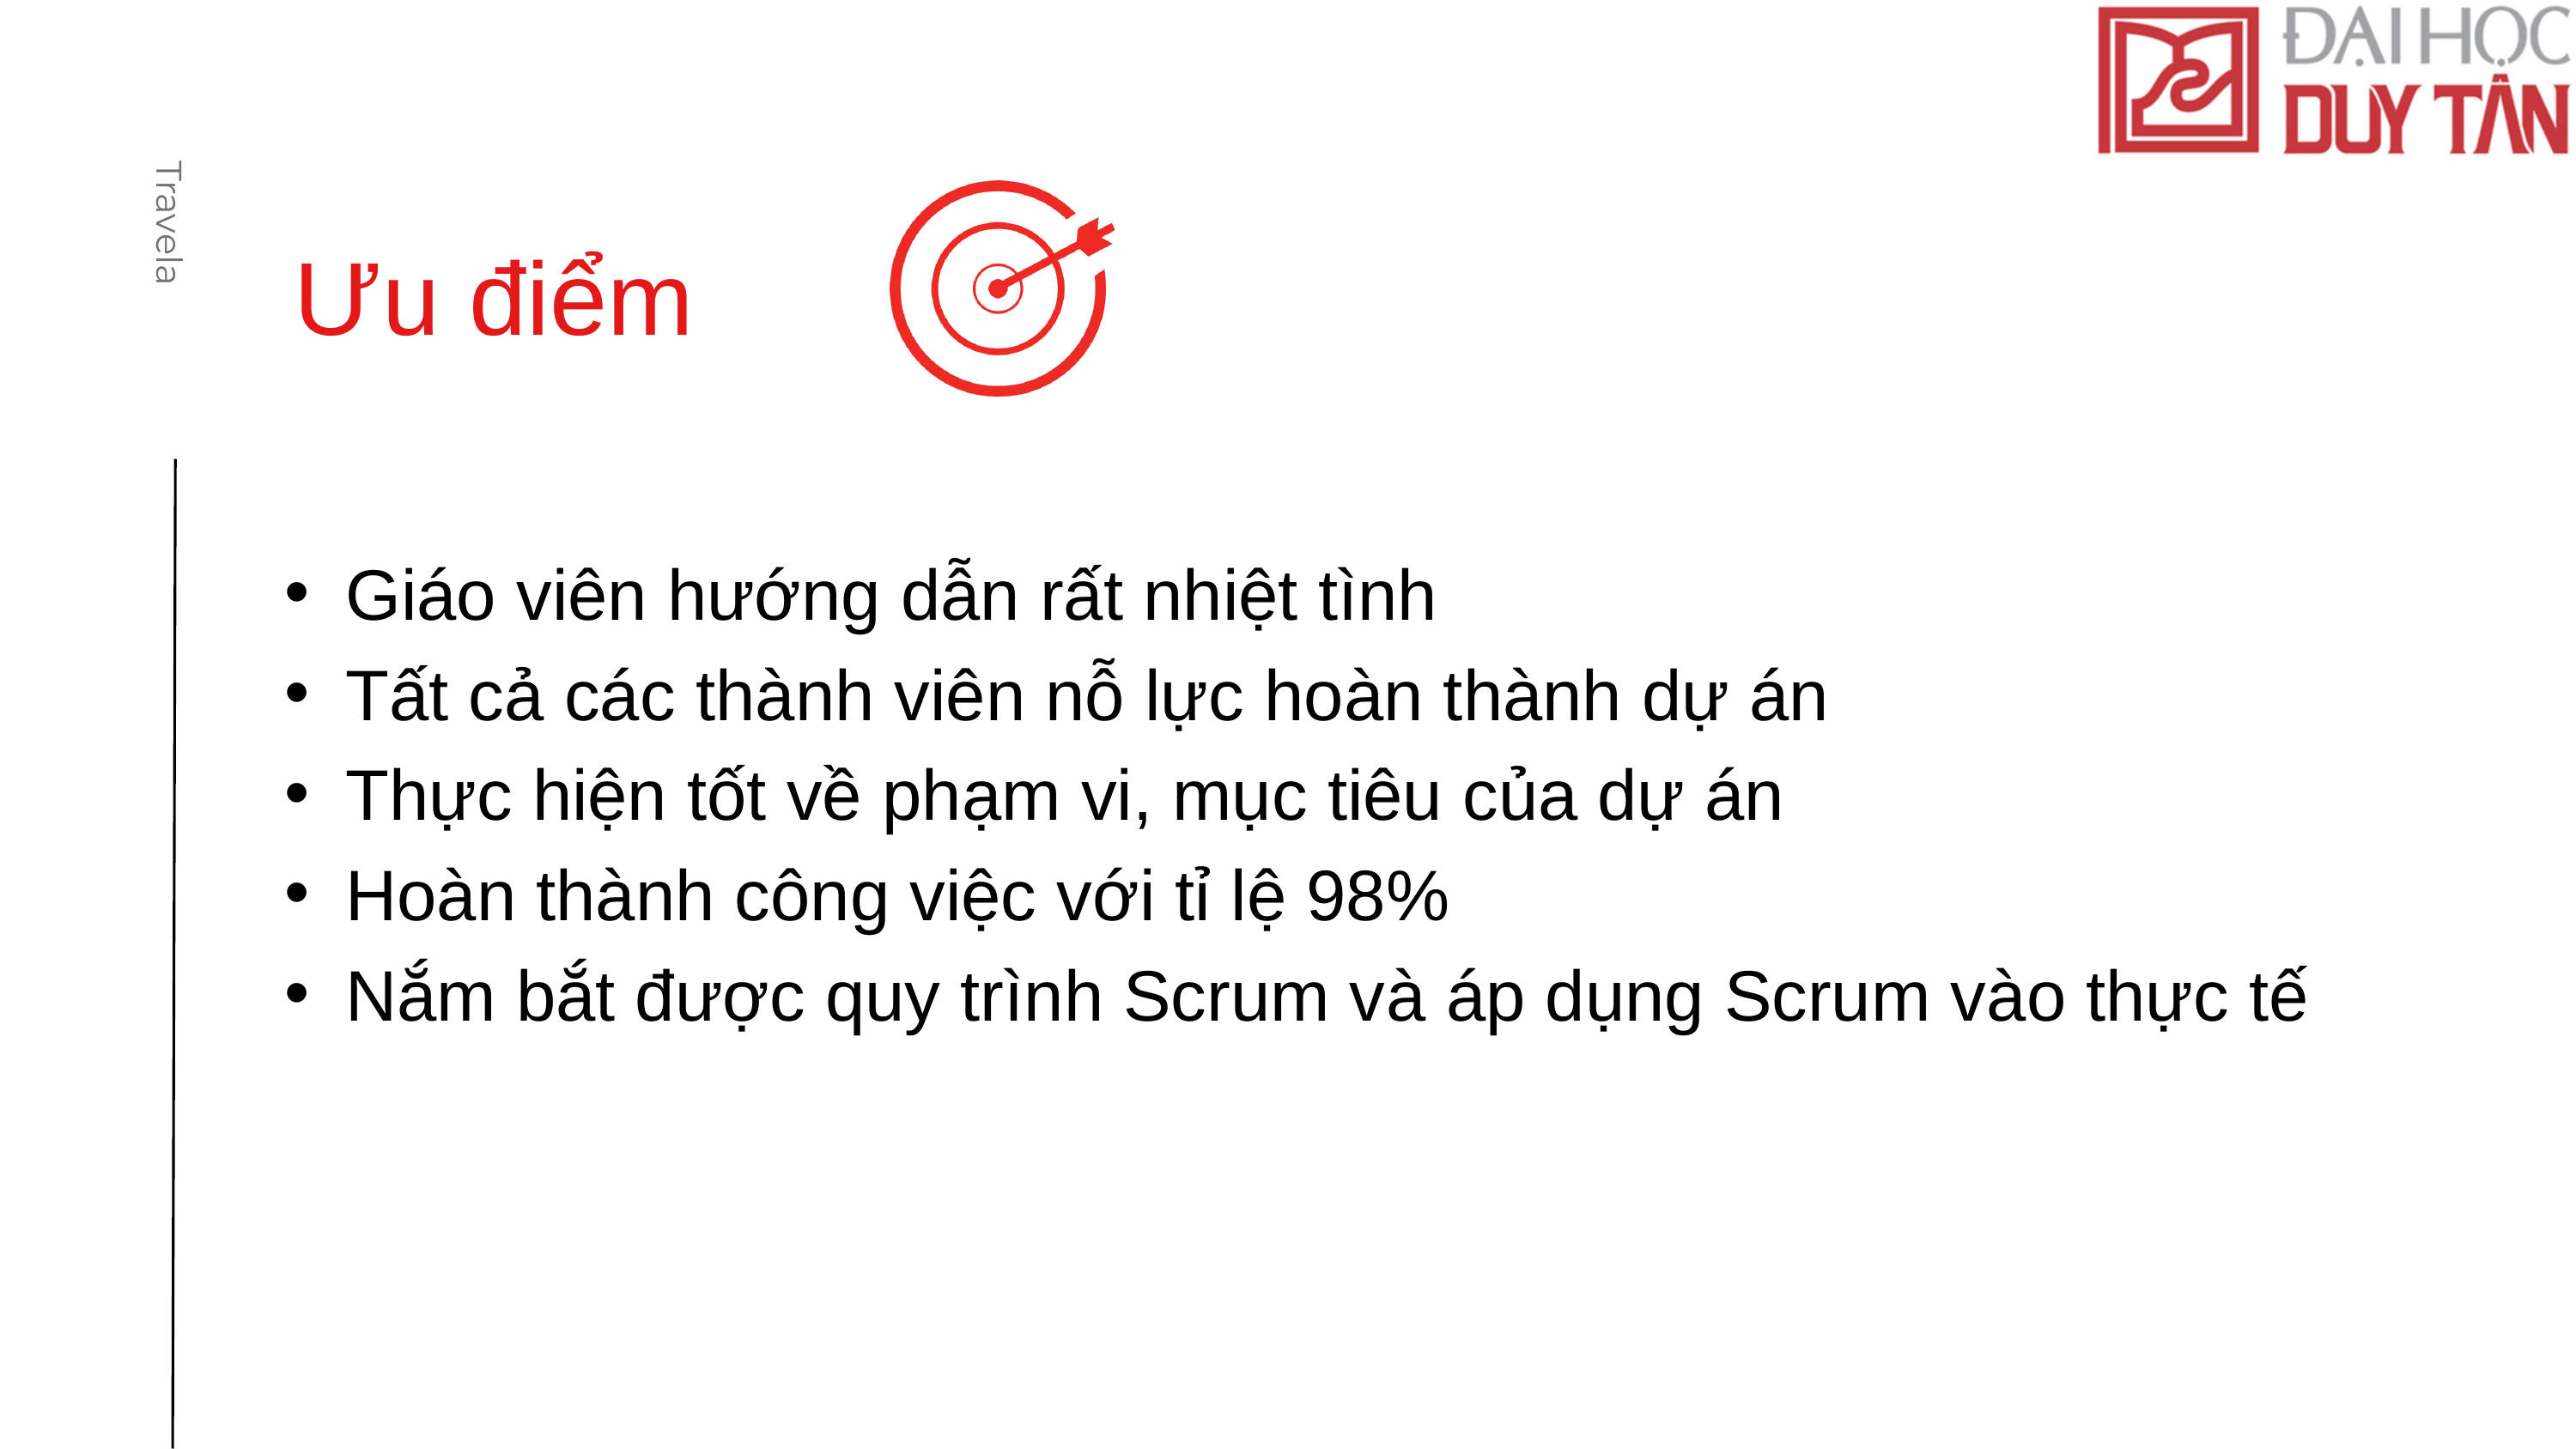

Ưu điểm
Travela

Giáo viên hướng dẫn rất nhiệt tình
Tất cả các thành viên nỗ lực hoàn thành dự án
Thực hiện tốt về phạm vi, mục tiêu của dự án
Hoàn thành công việc với tỉ lệ 98%
Nắm bắt được quy trình Scrum và áp dụng Scrum vào thực tế